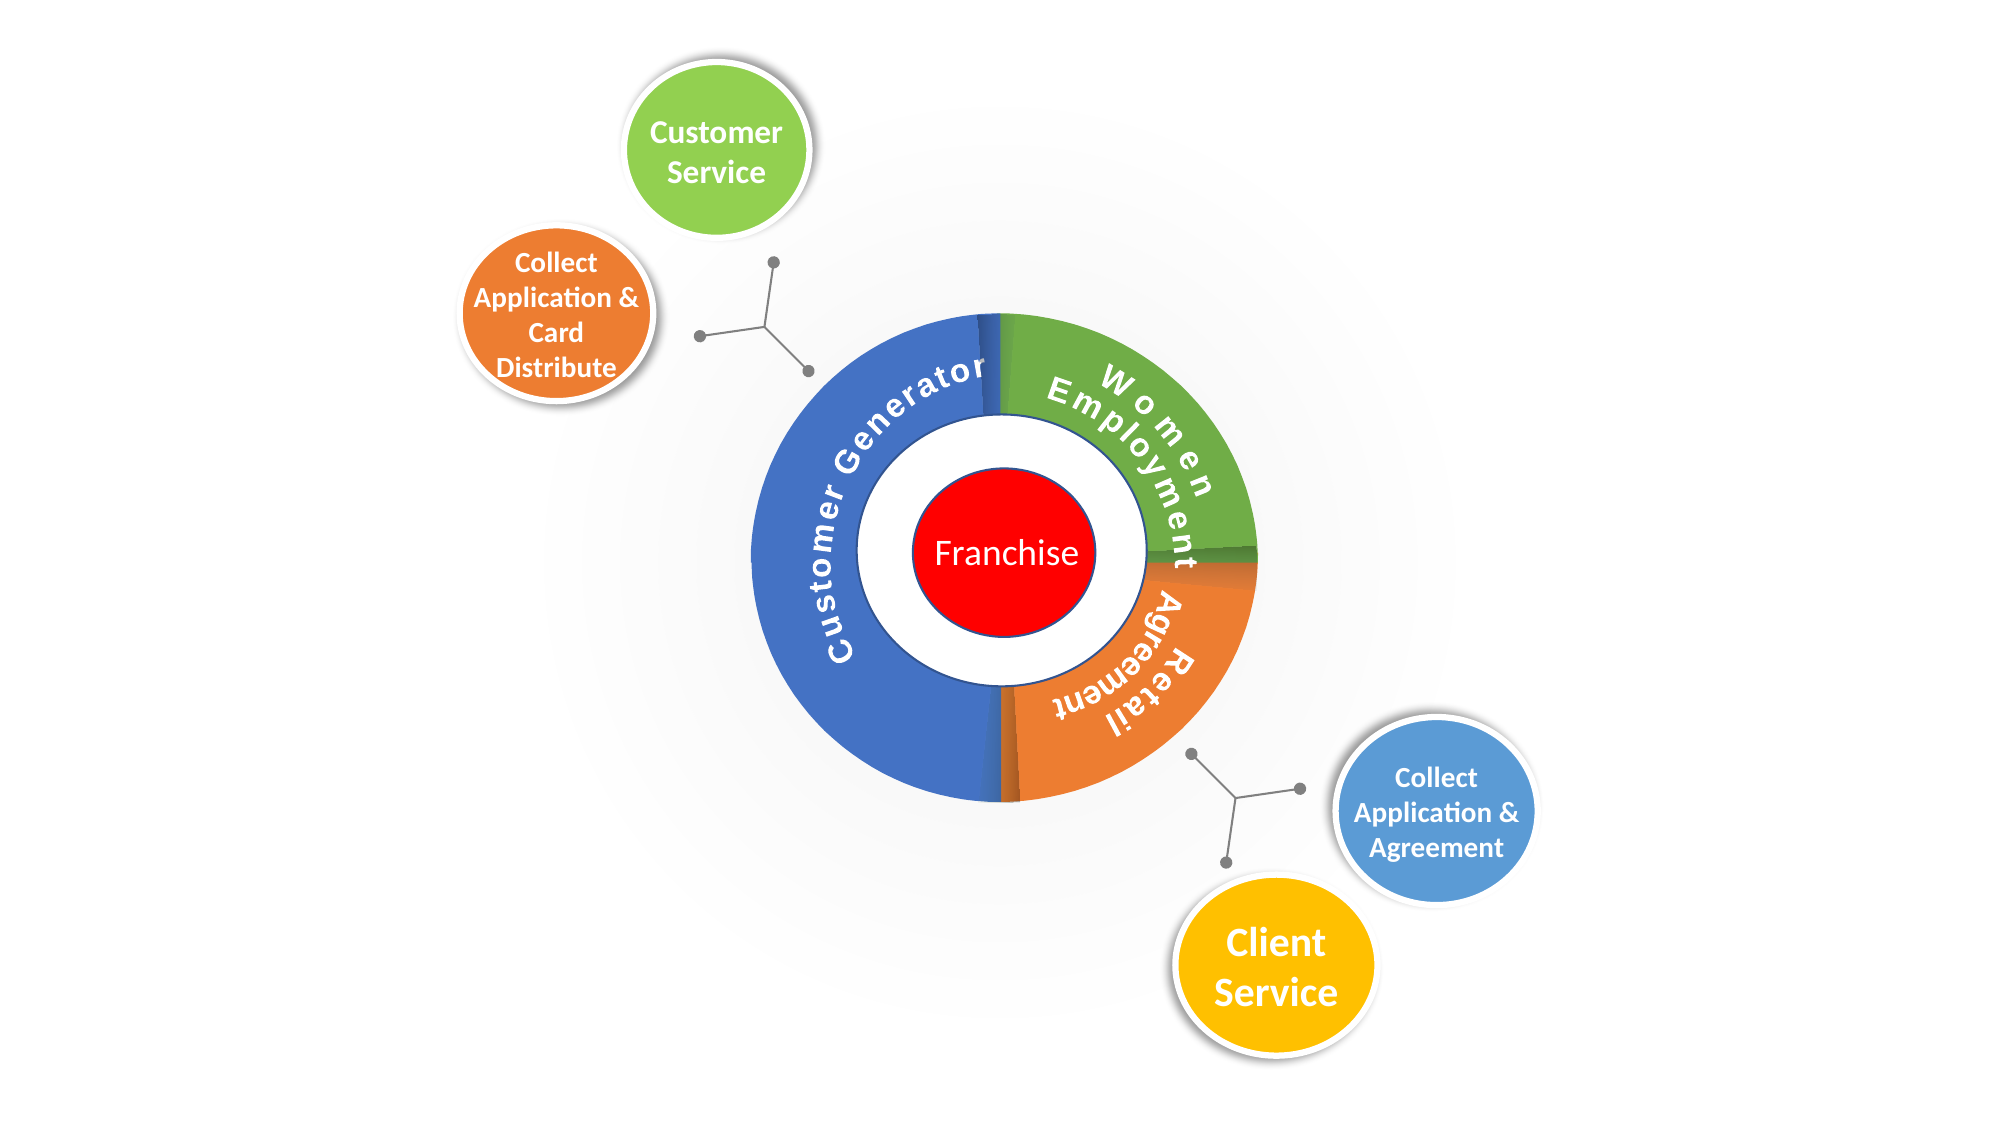

Customer Service
Collect Application & Card Distribute

Retail
Agreement
Customer Generator

Women
 Employment

Franchise

Collect Application & Agreement
Client Service